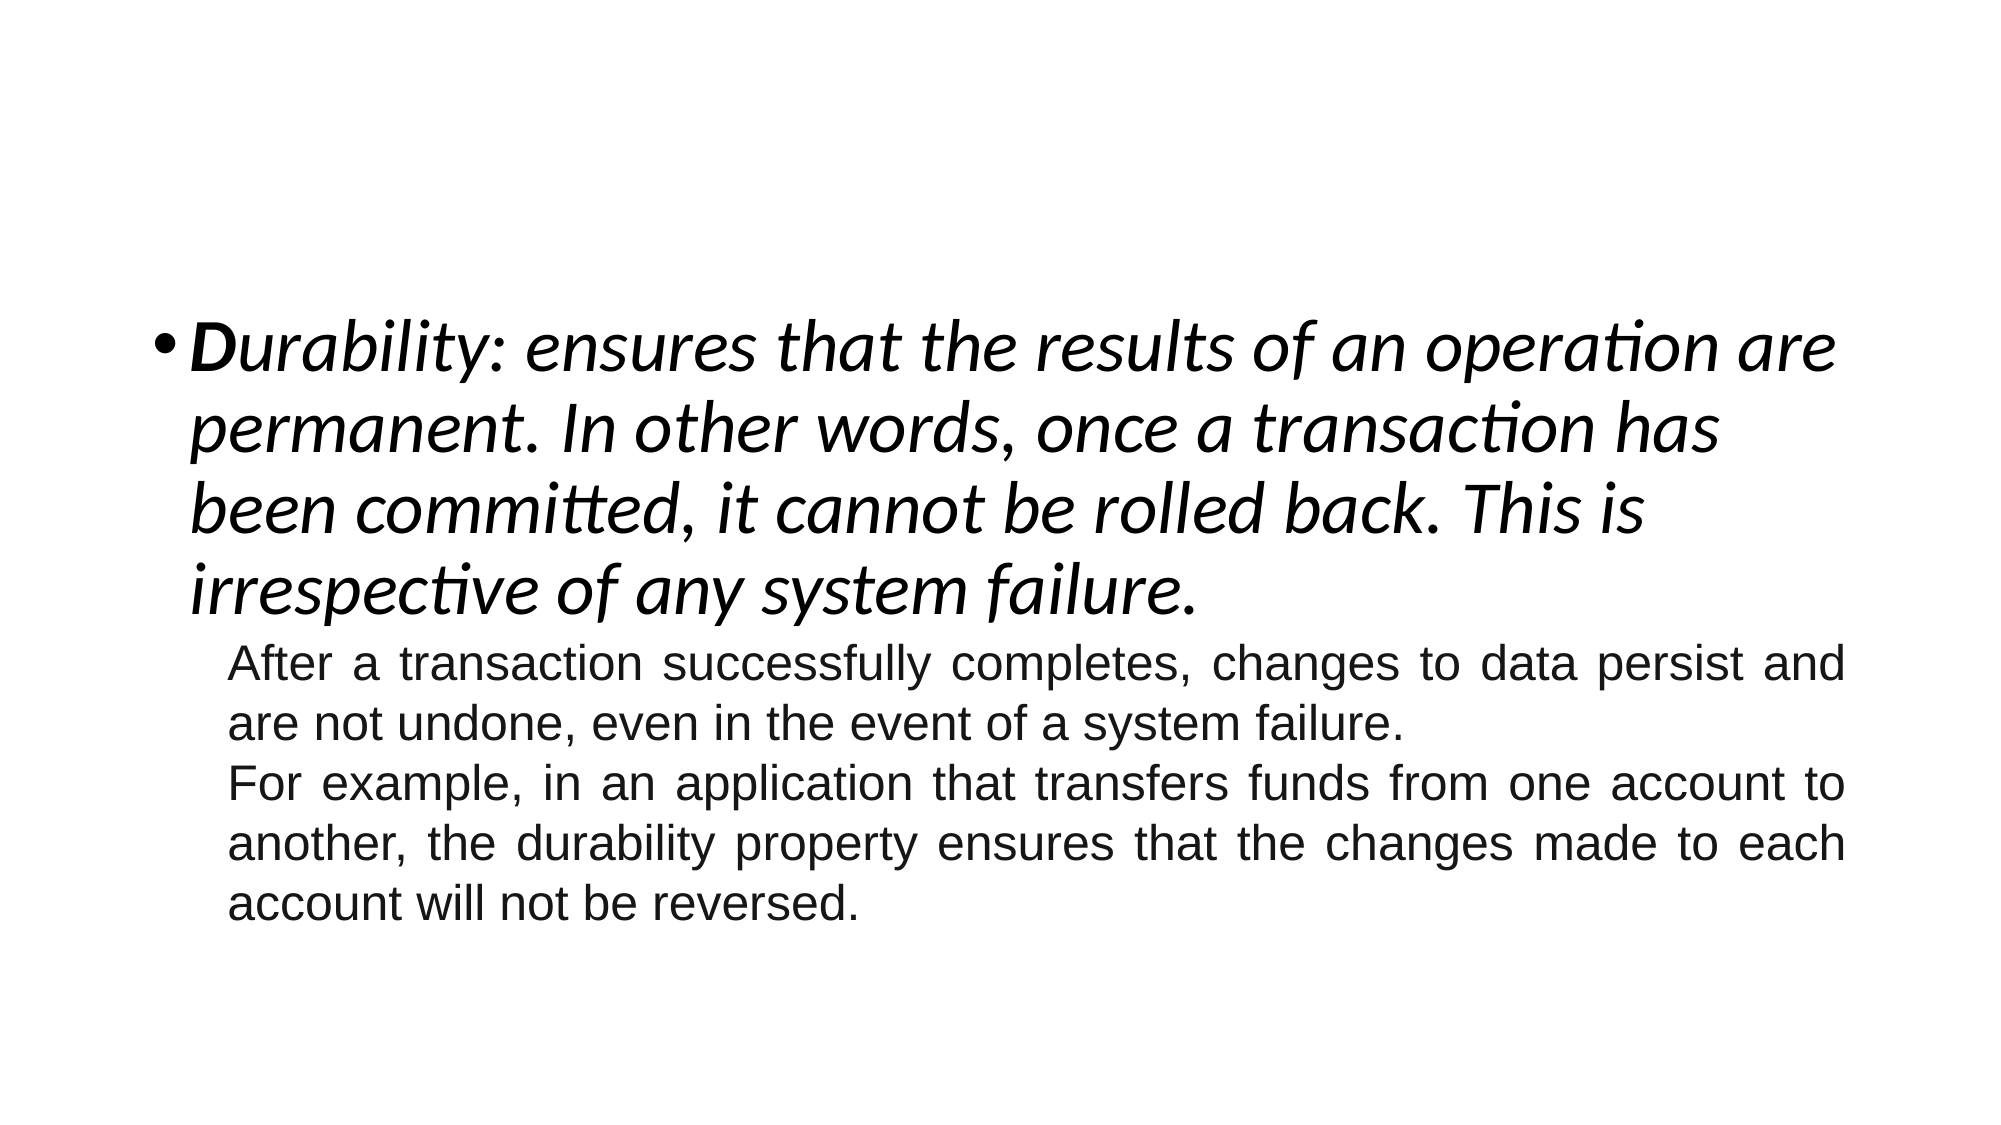

#
Durability: ensures that the results of an operation are permanent. In other words, once a transaction has been committed, it cannot be rolled back. This is irrespective of any system failure.
	After a transaction successfully completes, changes to data persist and are not undone, even in the event of a system failure.
	For example, in an application that transfers funds from one account to another, the durability property ensures that the changes made to each account will not be reversed.